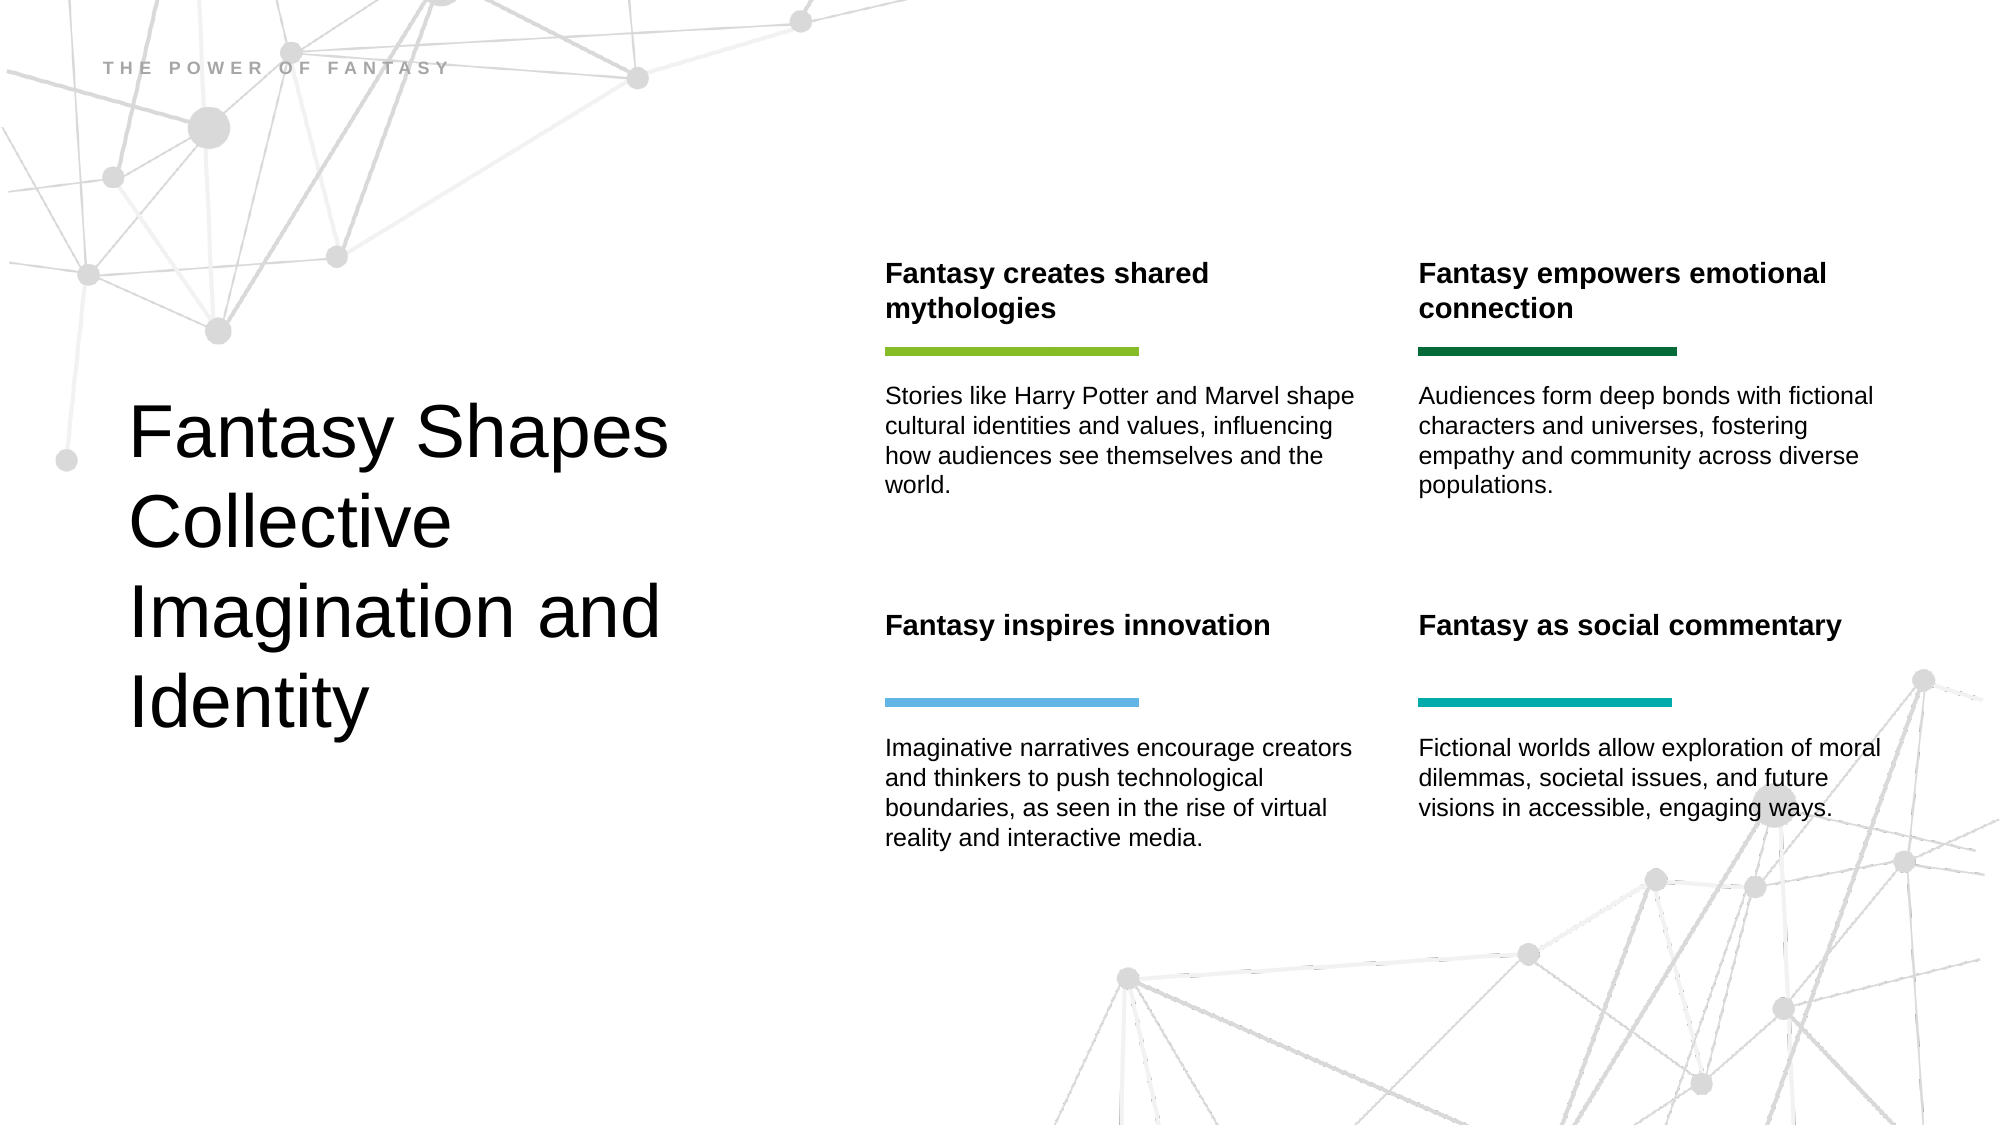

THE POWER OF FANTASY
Fantasy creates shared mythologies
Fantasy empowers emotional connection
Fantasy Shapes Collective Imagination and Identity
Stories like Harry Potter and Marvel shape cultural identities and values, influencing how audiences see themselves and the world.
Audiences form deep bonds with fictional characters and universes, fostering empathy and community across diverse populations.
Fantasy inspires innovation
Fantasy as social commentary
Imaginative narratives encourage creators and thinkers to push technological boundaries, as seen in the rise of virtual reality and interactive media.
Fictional worlds allow exploration of moral dilemmas, societal issues, and future visions in accessible, engaging ways.